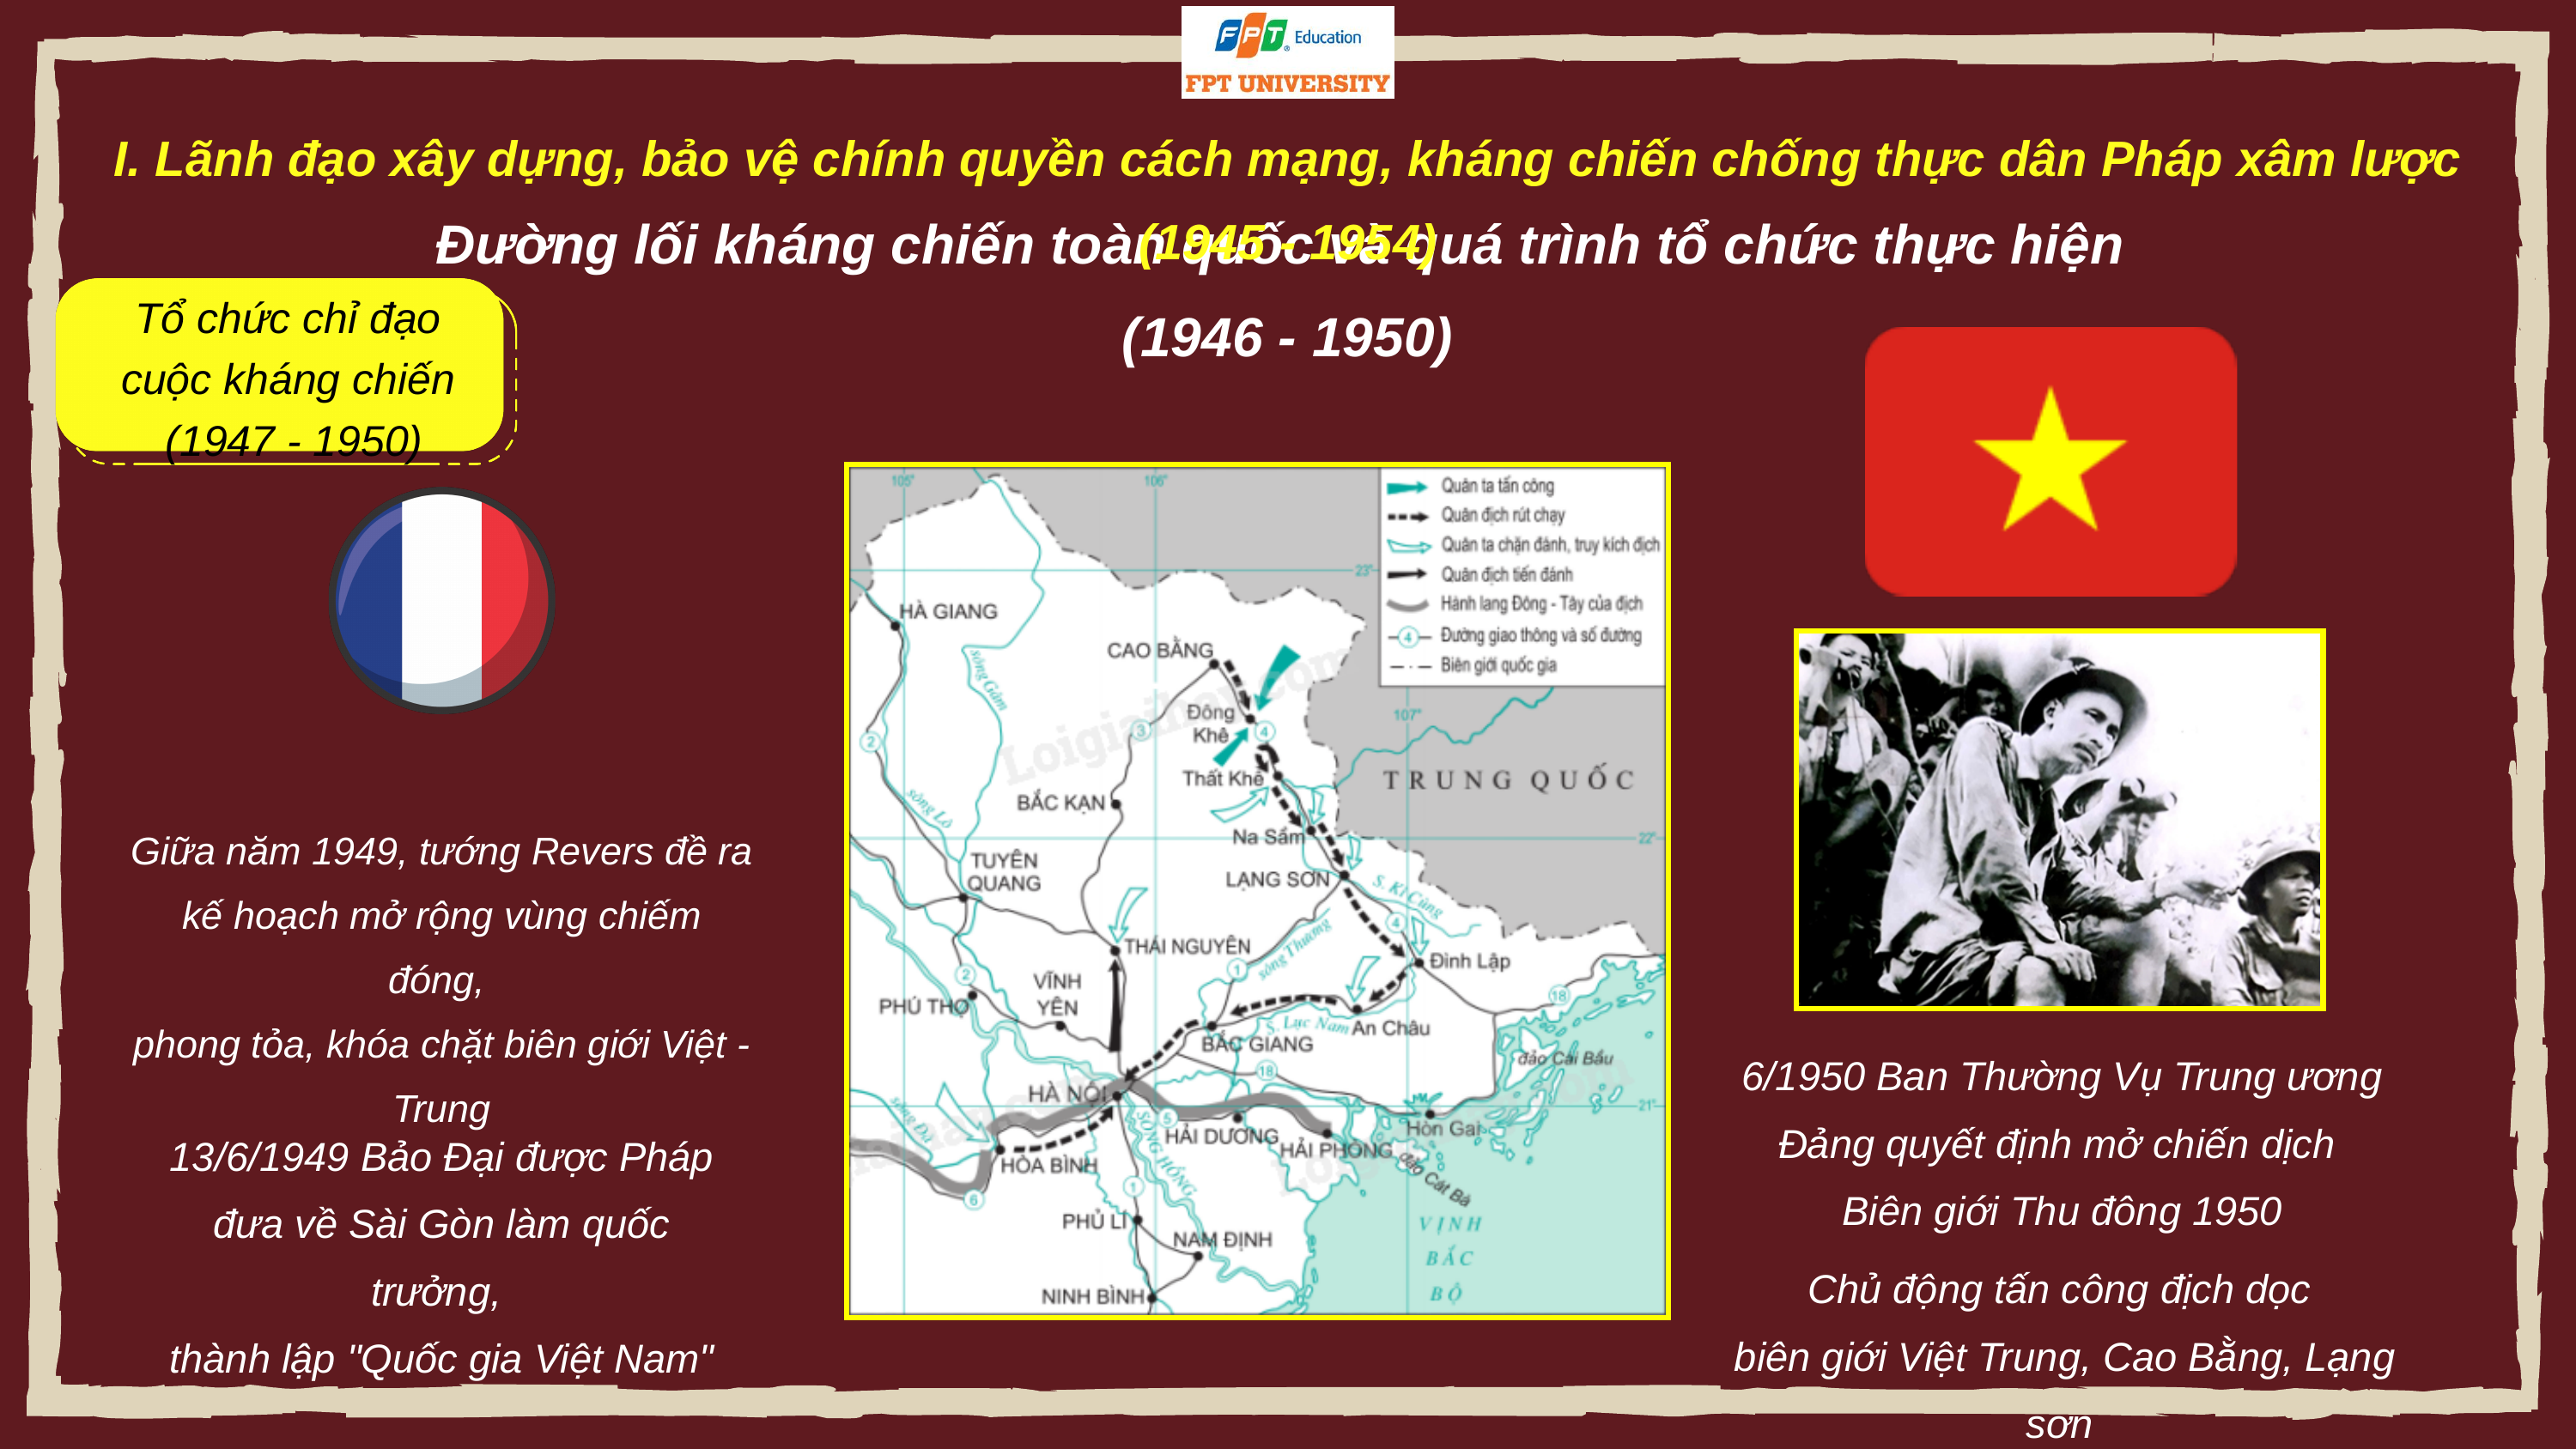

I. Lãnh đạo xây dựng, bảo vệ chính quyền cách mạng, kháng chiến chống thực dân Pháp xâm lược (1945 - 1954)
Đường lối kháng chiến toàn quốc và quá trình tổ chức thực hiện  (1946 - 1950)

Tổ chức chỉ đạo
cuộc kháng chiến
(1947 - 1950)

Giữa năm 1949, tướng Revers đề ra
kế hoạch mở rộng vùng chiếm đóng,
phong tỏa, khóa chặt biên giới Việt - Trung
6/1950 Ban Thường Vụ Trung ương Đảng quyết định mở chiến dịch
Biên giới Thu đông 1950
13/6/1949 Bảo Đại được Pháp đưa về Sài Gòn làm quốc trưởng,
thành lập "Quốc gia Việt Nam"
Chủ động tấn công địch dọc
 biên giới Việt Trung, Cao Bằng, Lạng sơn